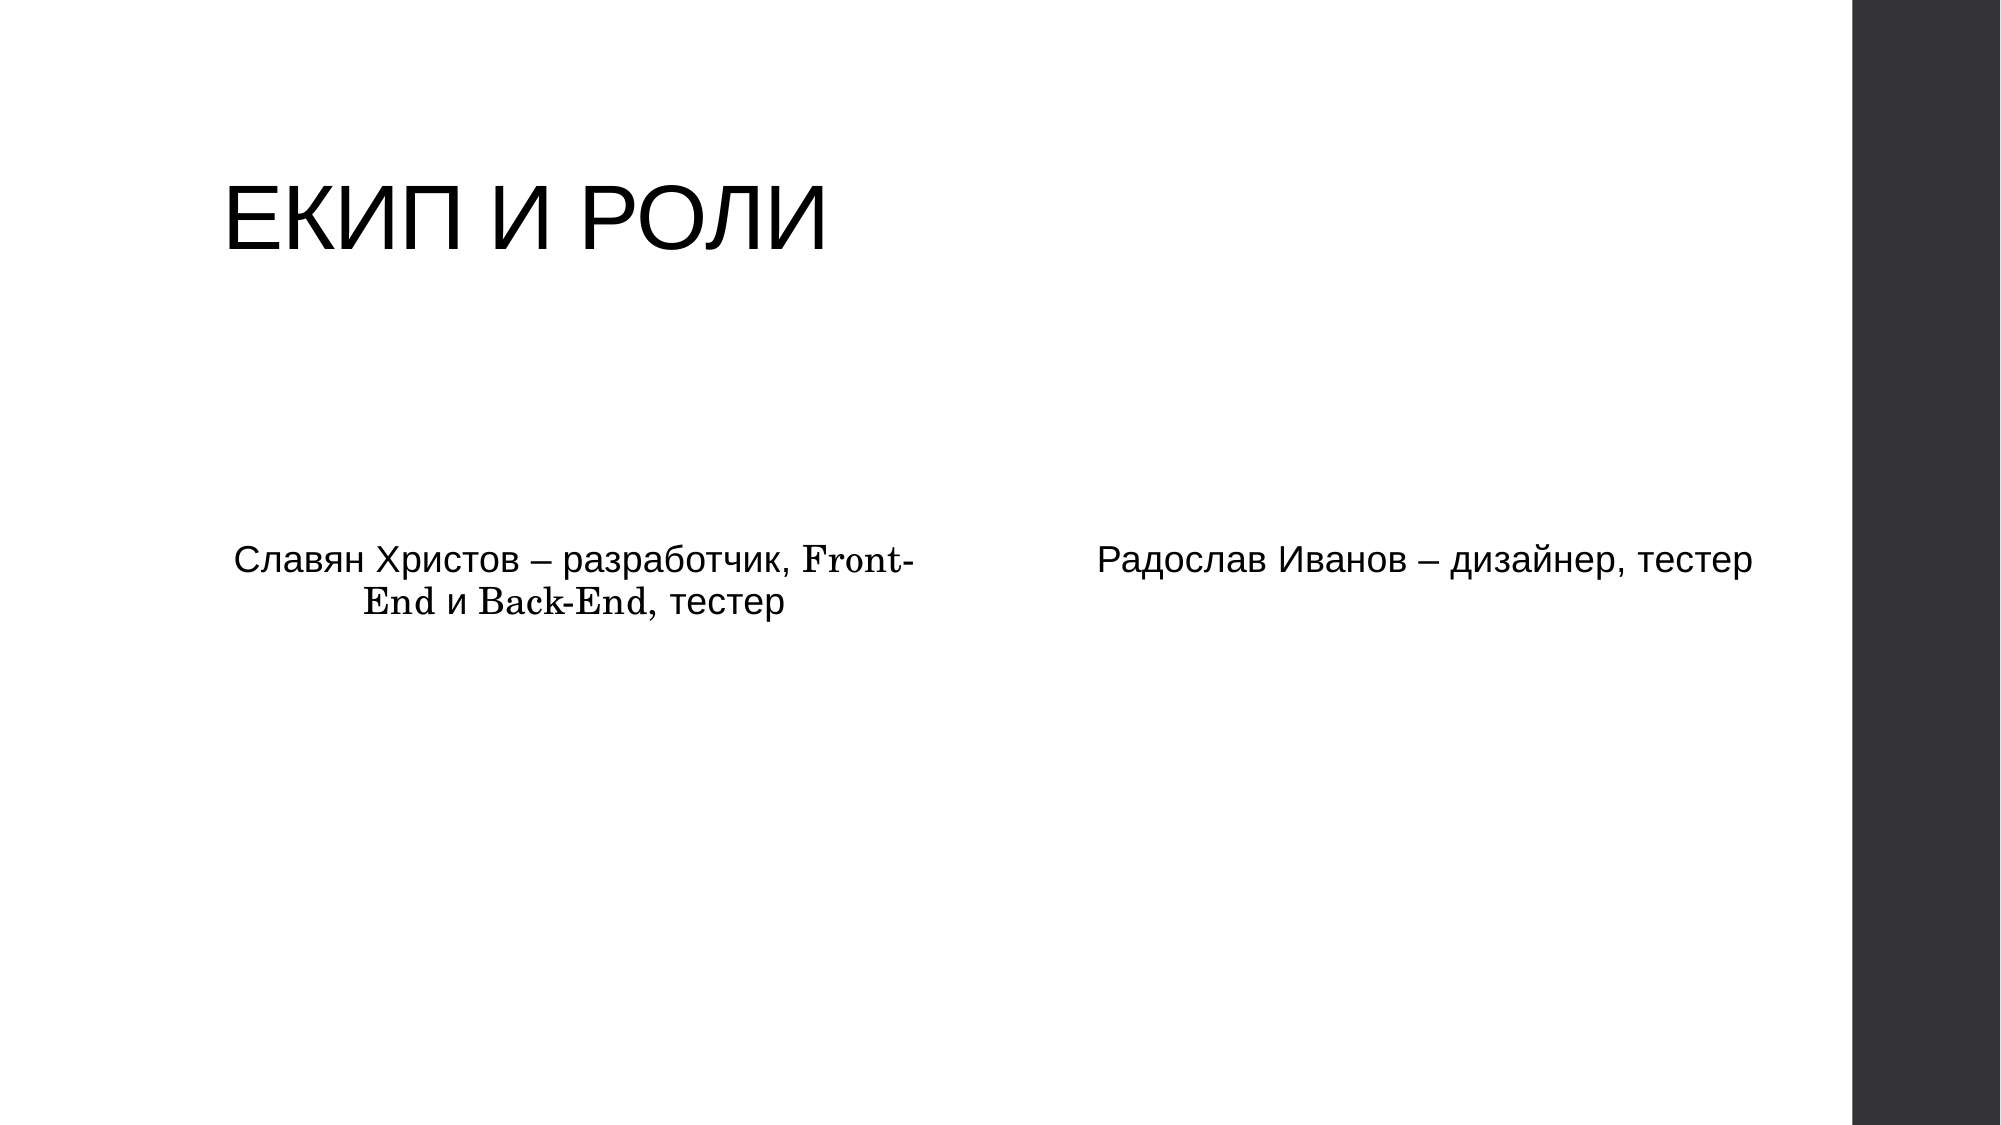

# ЕКИП И РОЛИ

Радослав Иванов – дизайнер, тестер

Славян Христов – разработчик, Front-End и Back-End, тестер